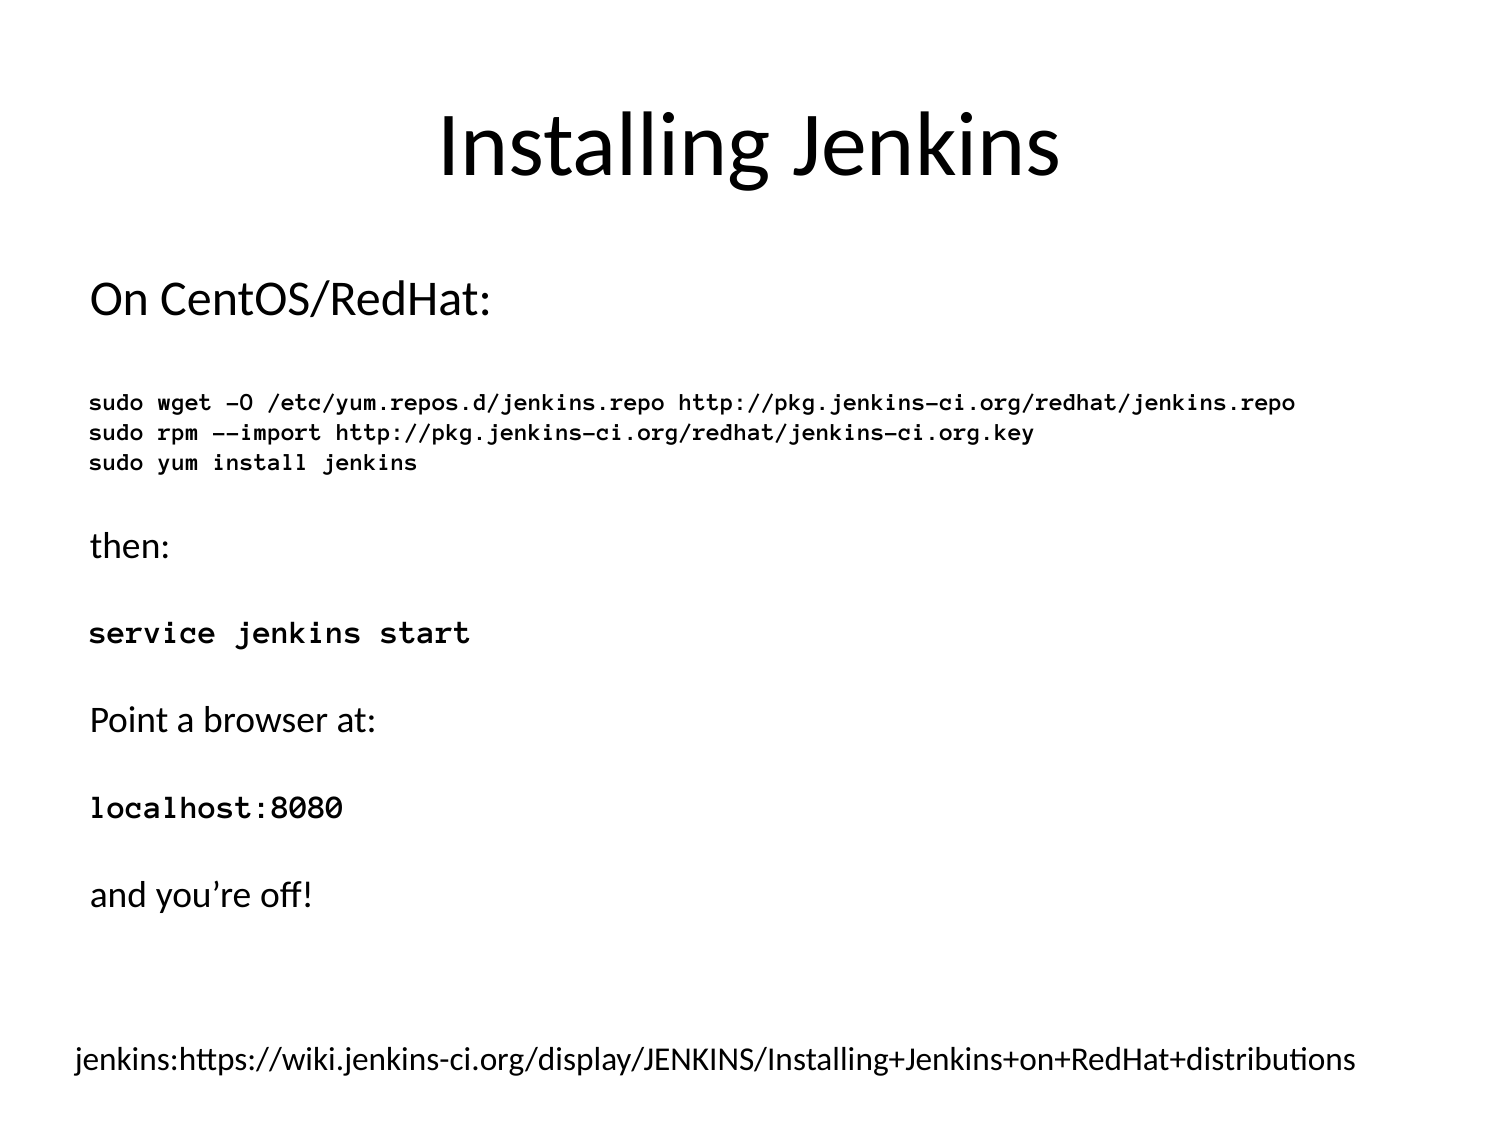

Installing Jenkins
On CentOS/RedHat:

sudo wget -O /etc/yum.repos.d/jenkins.repo http://pkg.jenkins-ci.org/redhat/jenkins.repo
sudo rpm --import http://pkg.jenkins-ci.org/redhat/jenkins-ci.org.key
sudo yum install jenkins

then:

service jenkins start

Point a browser at:

localhost:8080

and you’re off!
jenkins:https://wiki.jenkins-ci.org/display/JENKINS/Installing+Jenkins+on+RedHat+distributions